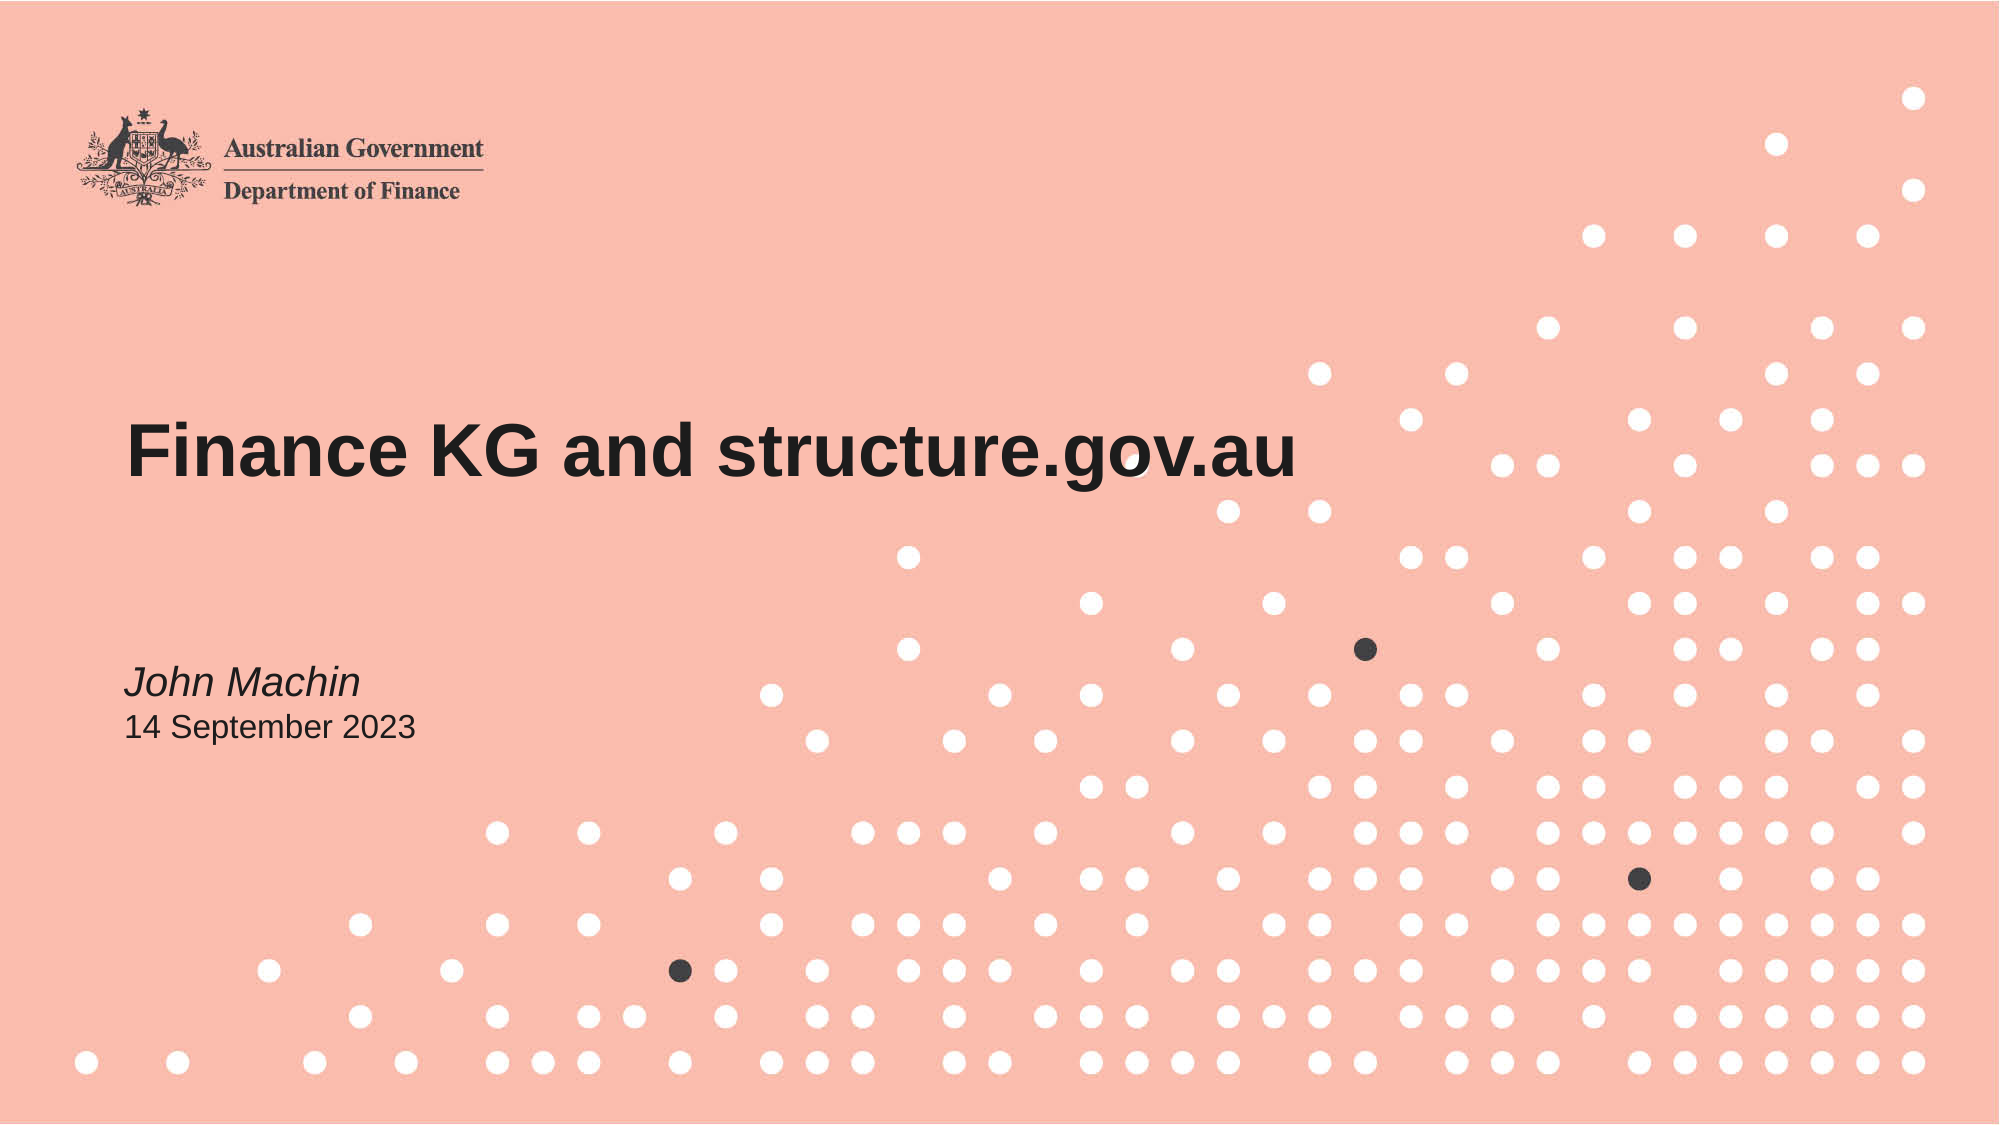

# Finance KG and structure.gov.au
John Machin
14 September 2023